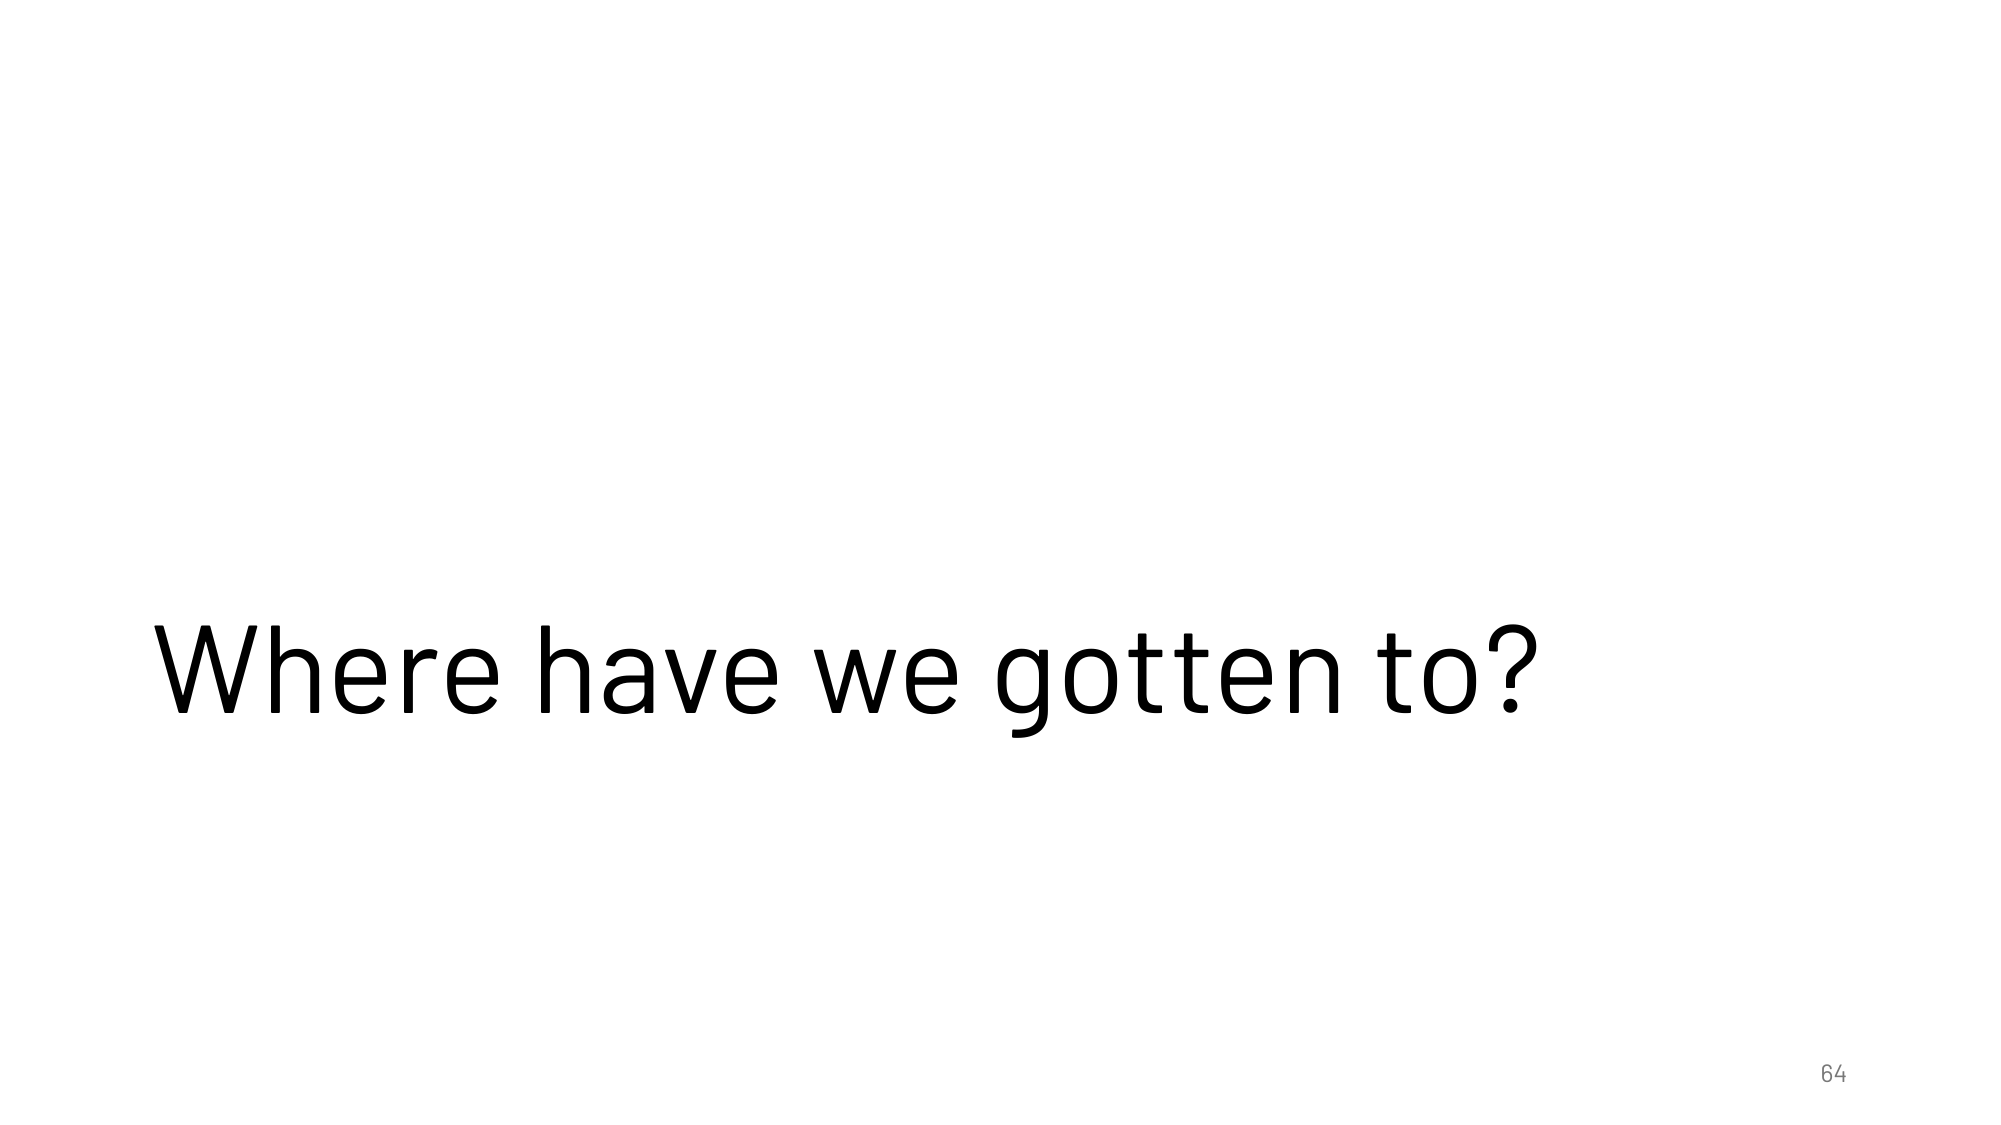

# Where have we gotten to?

64